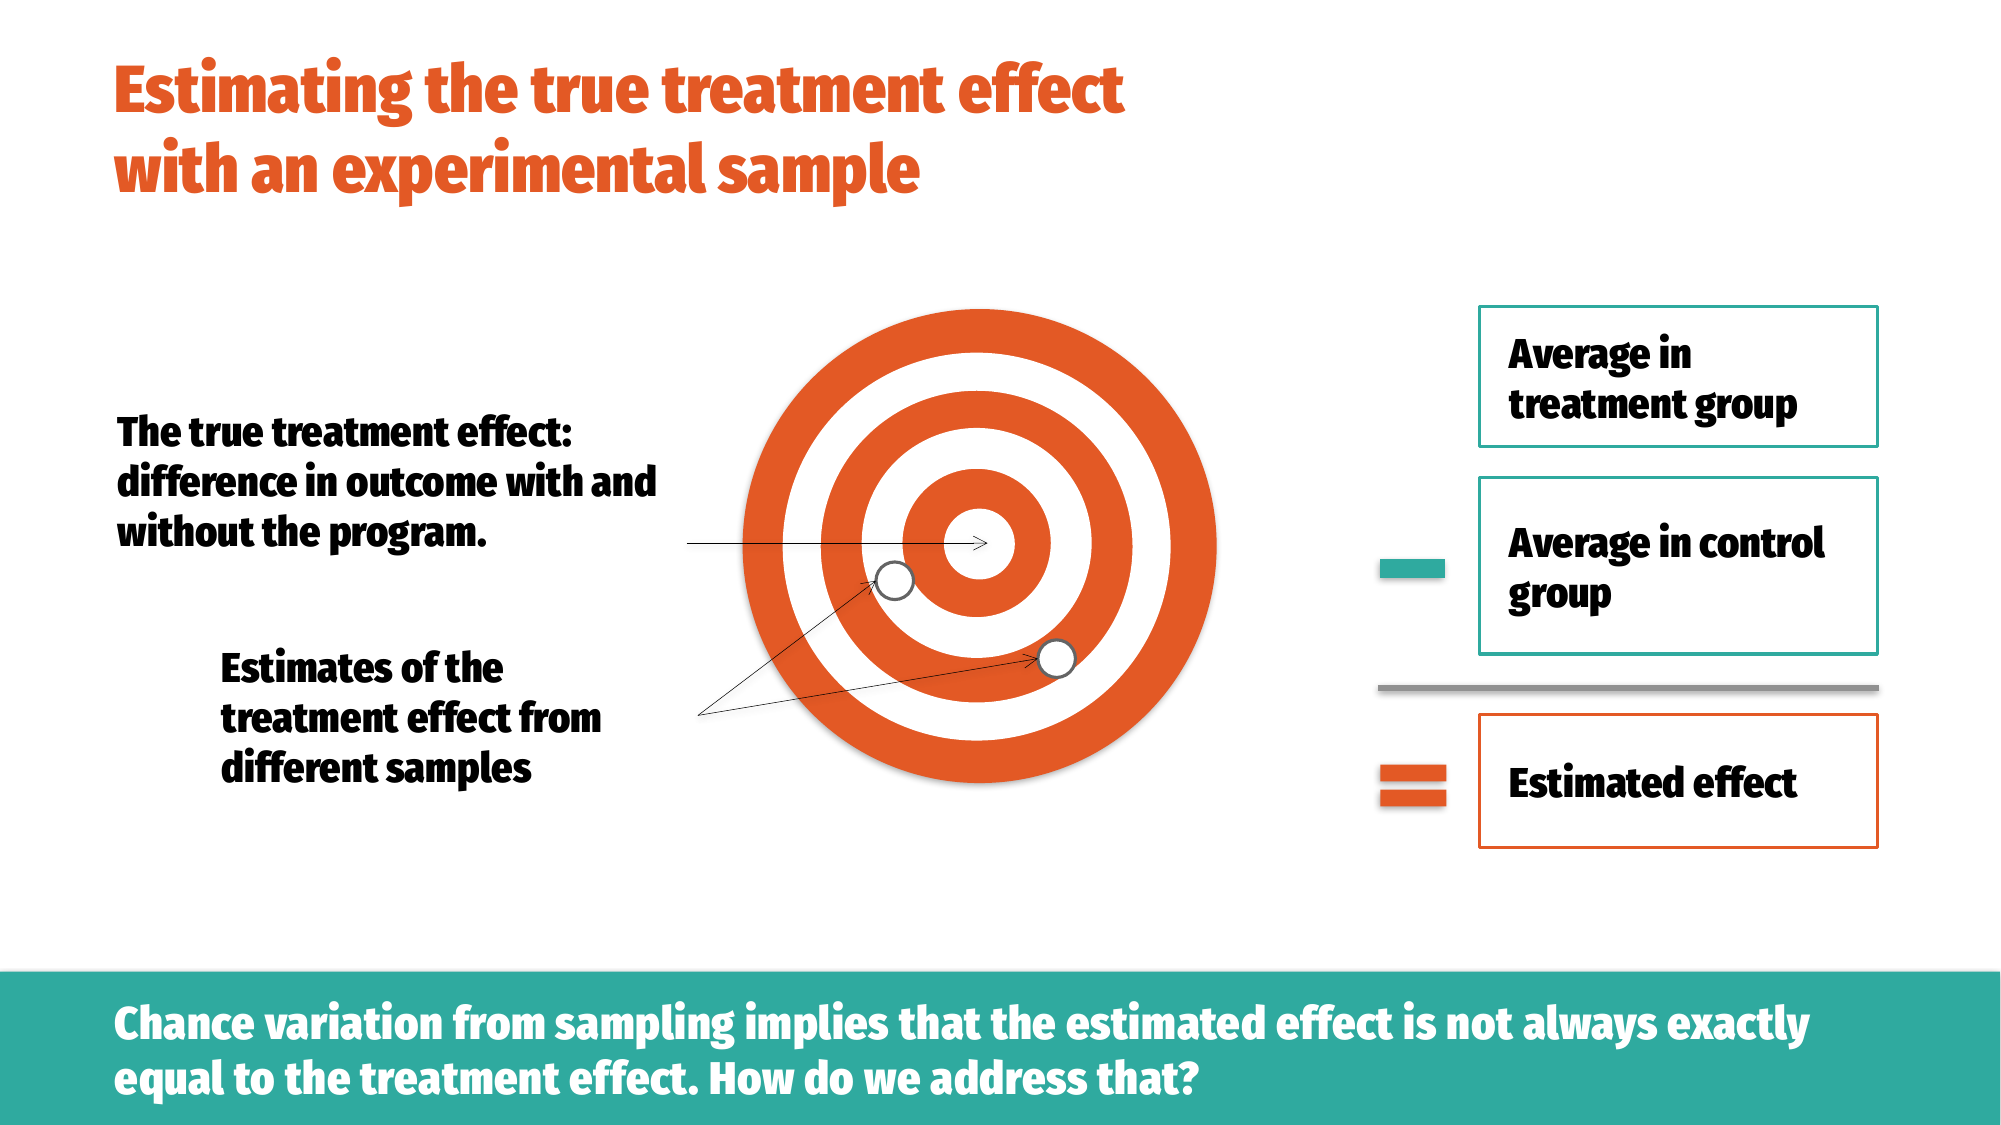

# Estimating the true treatment effect with an experimental sample
Average in treatment group

The true treatment effect: difference in outcome with and without the program.
Average in control group

Estimates of the treatment effect from different samples

Estimated effect

Chance variation from sampling implies that the estimated effect is not always exactly equal to the treatment effect. How do we address that?